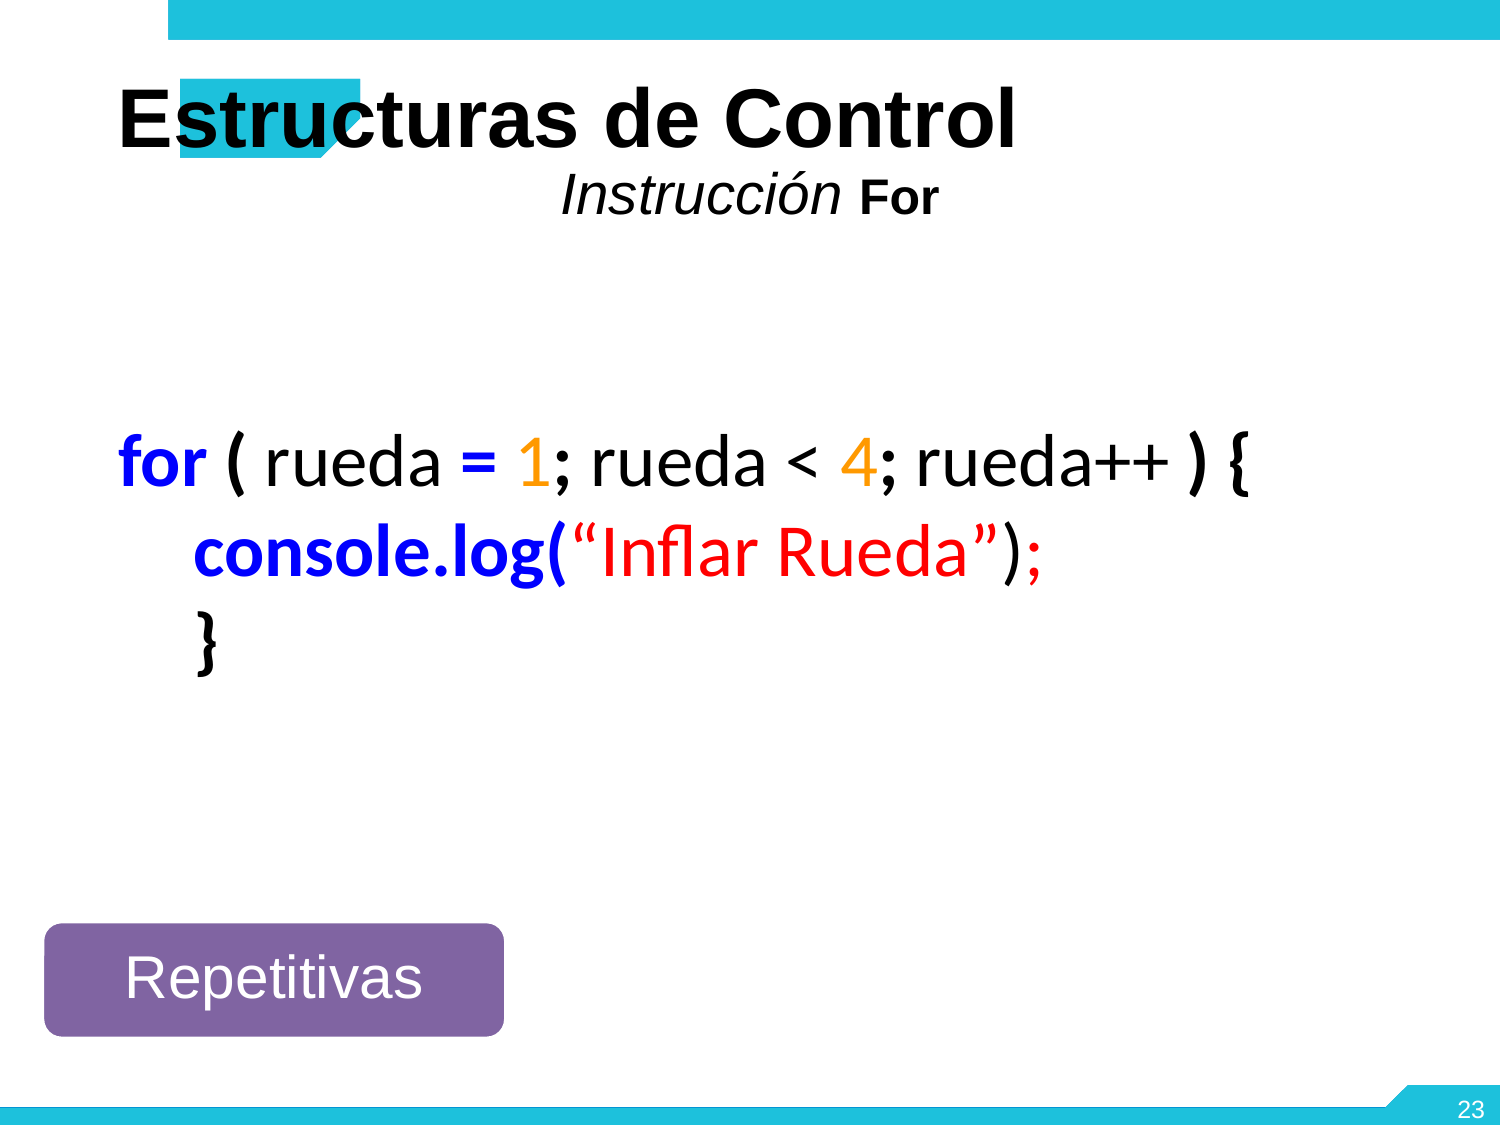

Estructuras de Control
Instrucción For
for ( rueda = 1; rueda < 4; rueda++ ) {
console.log(“Inflar Rueda”);
}

Repetitivas
23